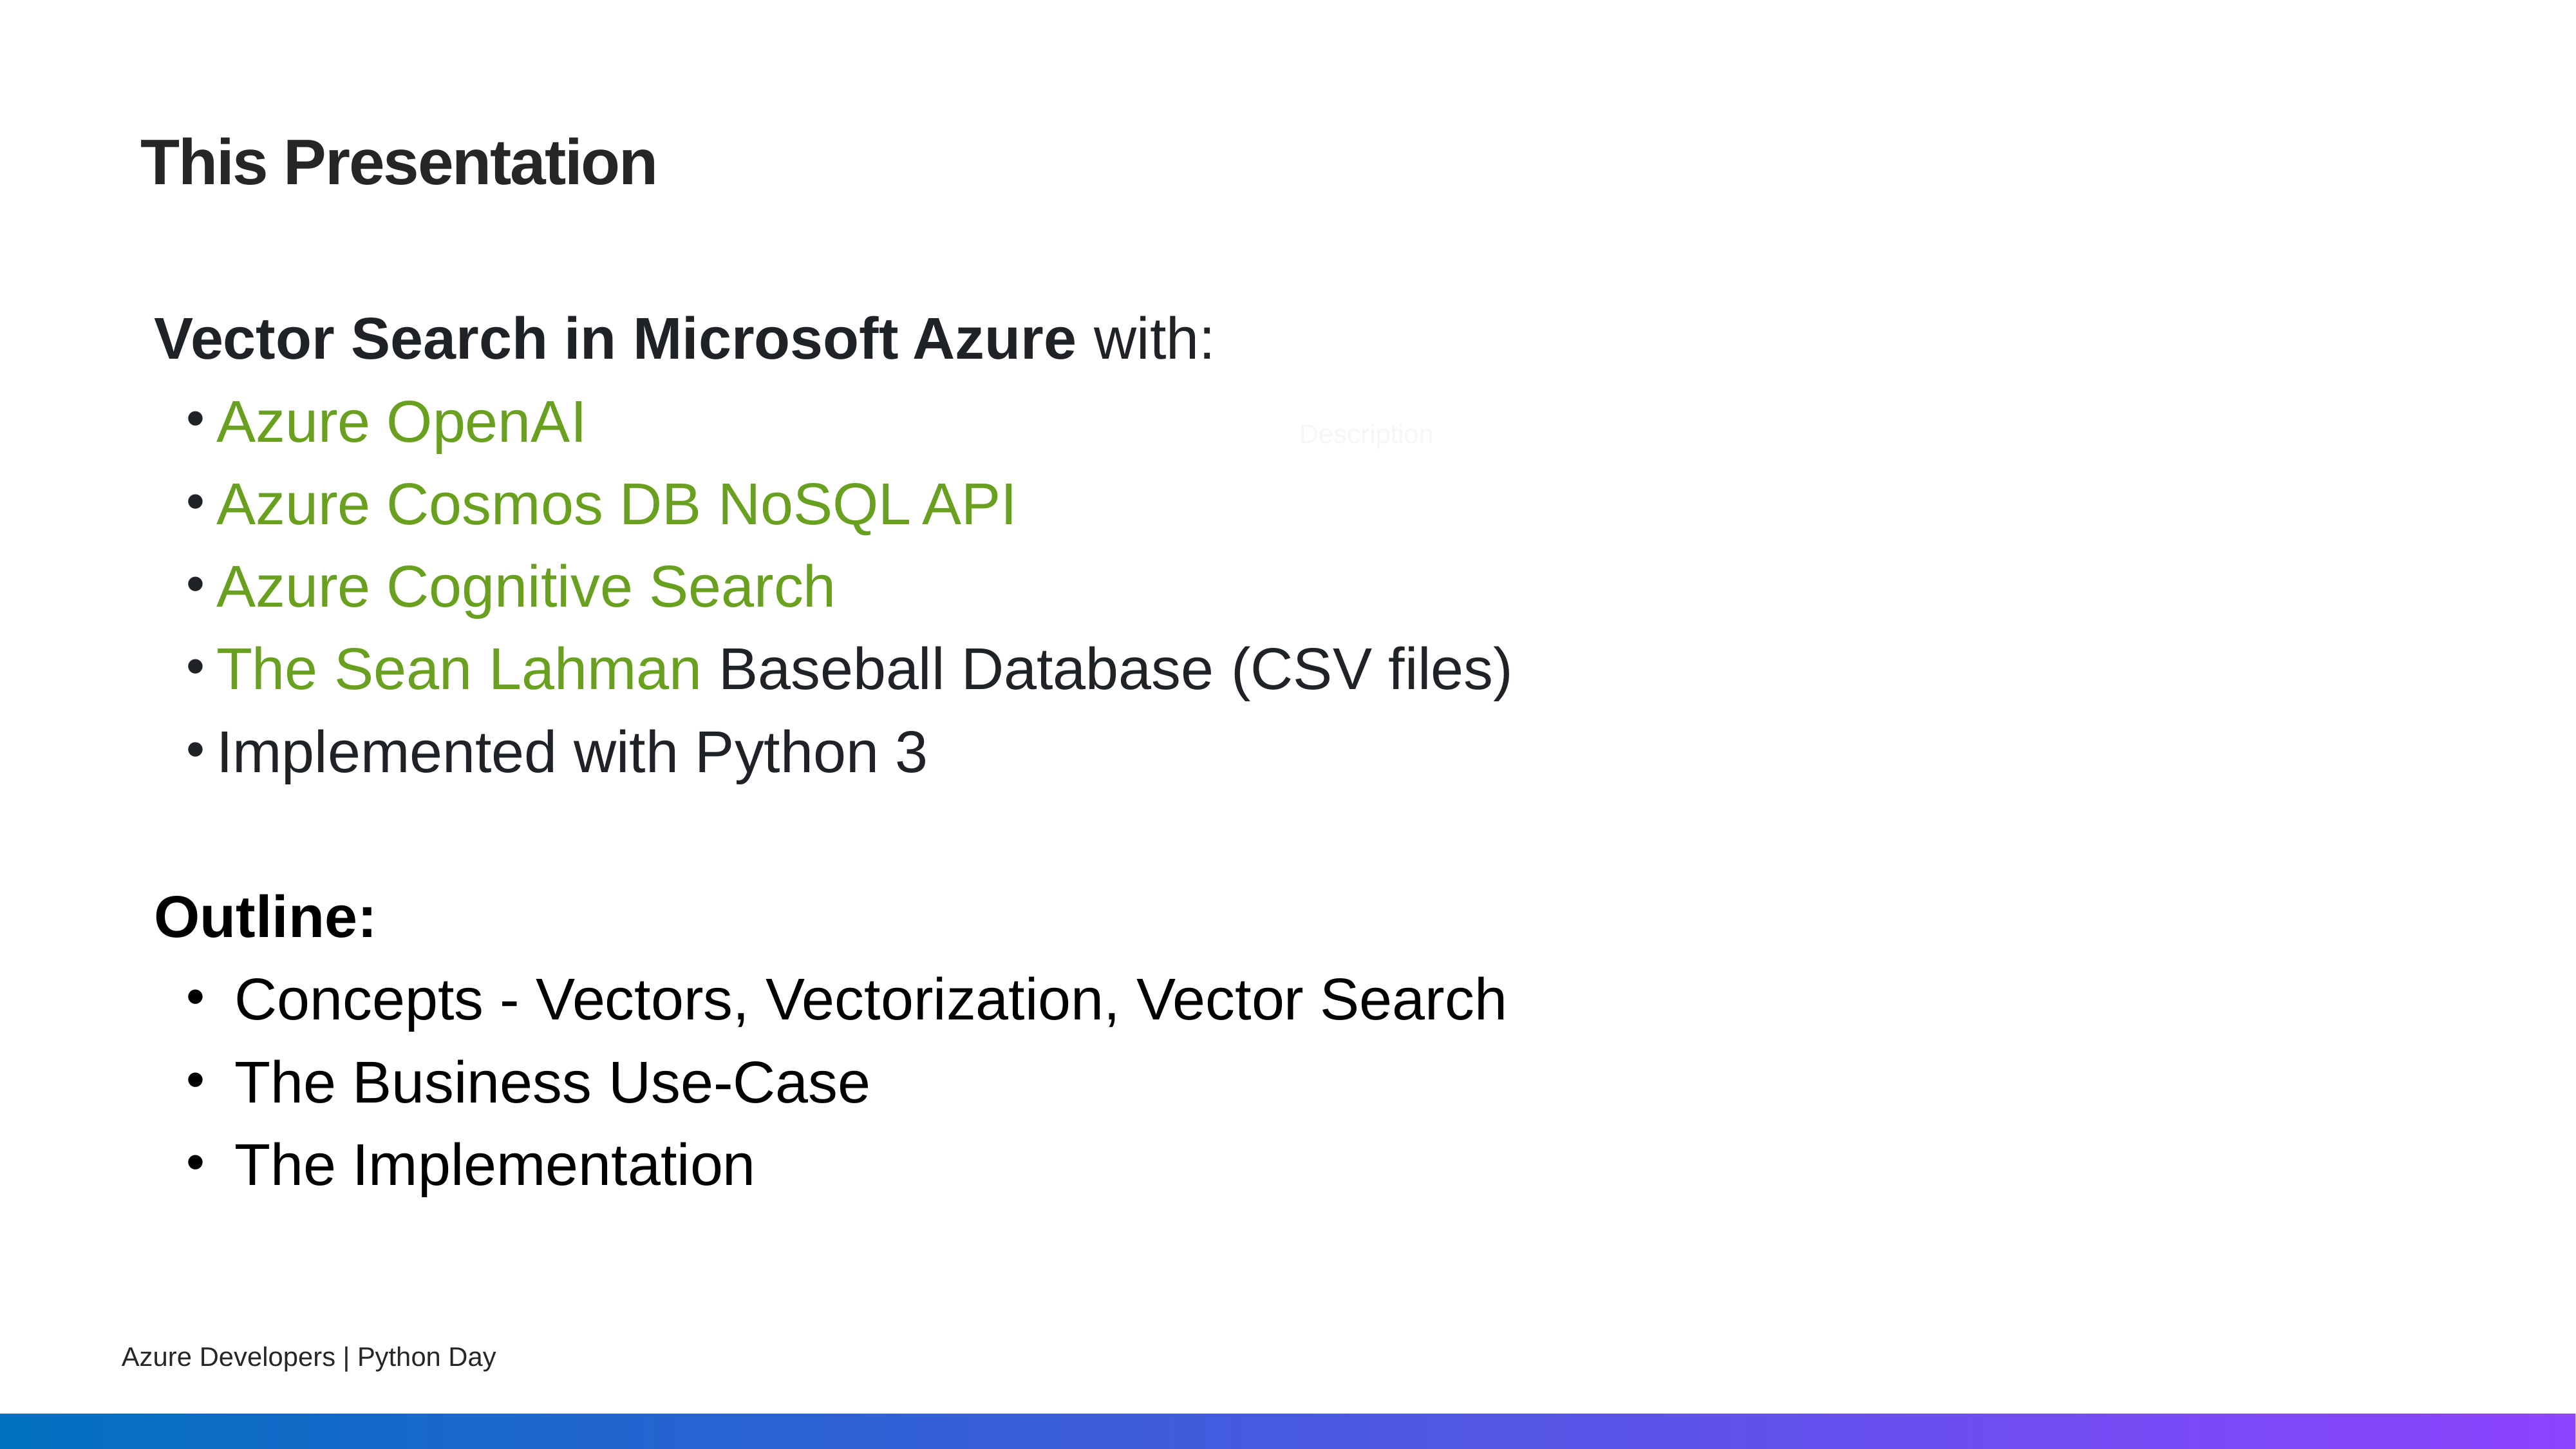

# This Presentation

 Vector Search in Microsoft Azure with:
Azure OpenAI
Azure Cosmos DB NoSQL API
Azure Cognitive Search
The Sean Lahman Baseball Database (CSV files)
Implemented with Python 3

 Outline:
Concepts - Vectors, Vectorization, Vector Search
The Business Use-Case
The Implementation

Description